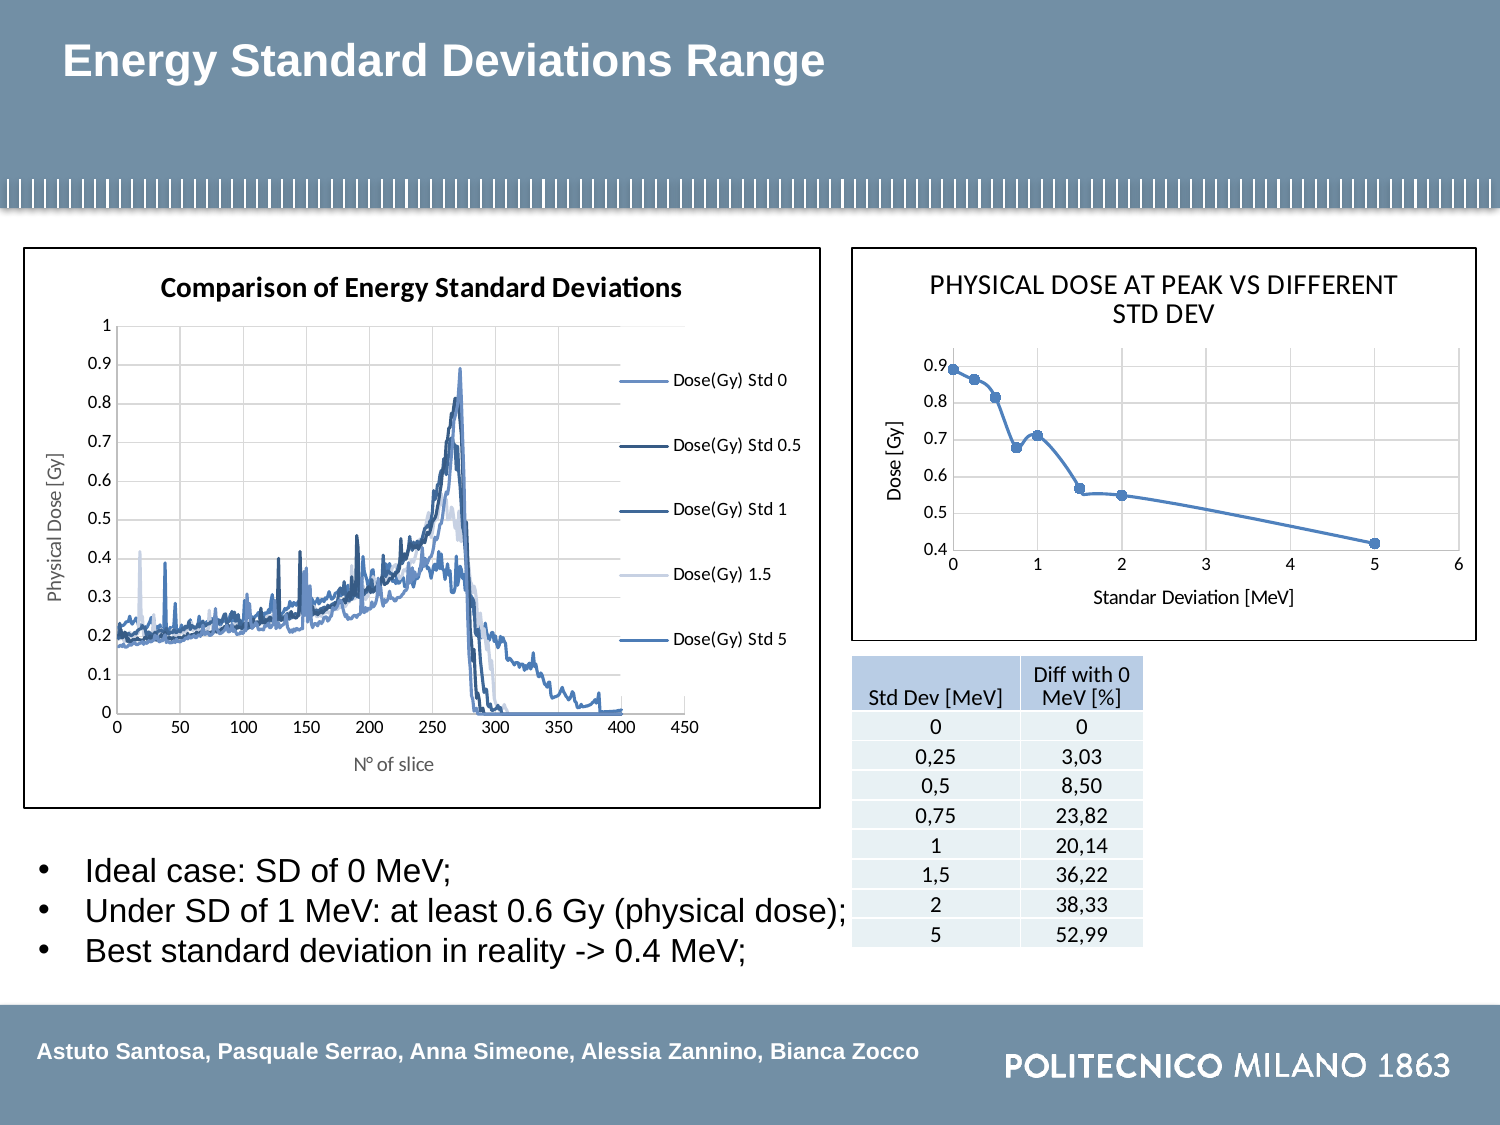

# Energy Standard Deviations Range
Remember to change the graph

### Chart: Comparison of Energy Standard Deviations

| Category | Dose(Gy) Std 0 | Dose(Gy) Std 0.5 | Dose(Gy) Std 1 | Dose(Gy) 1.5 | Dose(Gy) Std 5 |
|---|---|---|---|---|---|

### Chart: PHYSICAL DOSE AT PEAK VS DIFFERENT STD DEV

| Category |  |
|---|---|

### Chart: Absolute Difference with 0 MeV Std Dev

| Category | 0-0.5 | 0-1 | 0-5 |
|---|---|---|---|
| Std Dev [MeV] | Diff with 0 MeV [%] |
| --- | --- |
| 0 | 0 |
| 0,25 | 3,03 |
| 0,5 | 8,50 |
| 0,75 | 23,82 |
| 1 | 20,14 |
| 1,5 | 36,22 |
| 2 | 38,33 |
| 5 | 52,99 |
Ideal case: SD of 0 MeV;
Under SD of 1 MeV: at least 0.6 Gy (physical dose);
Best standard deviation in reality -> 0.4 MeV;